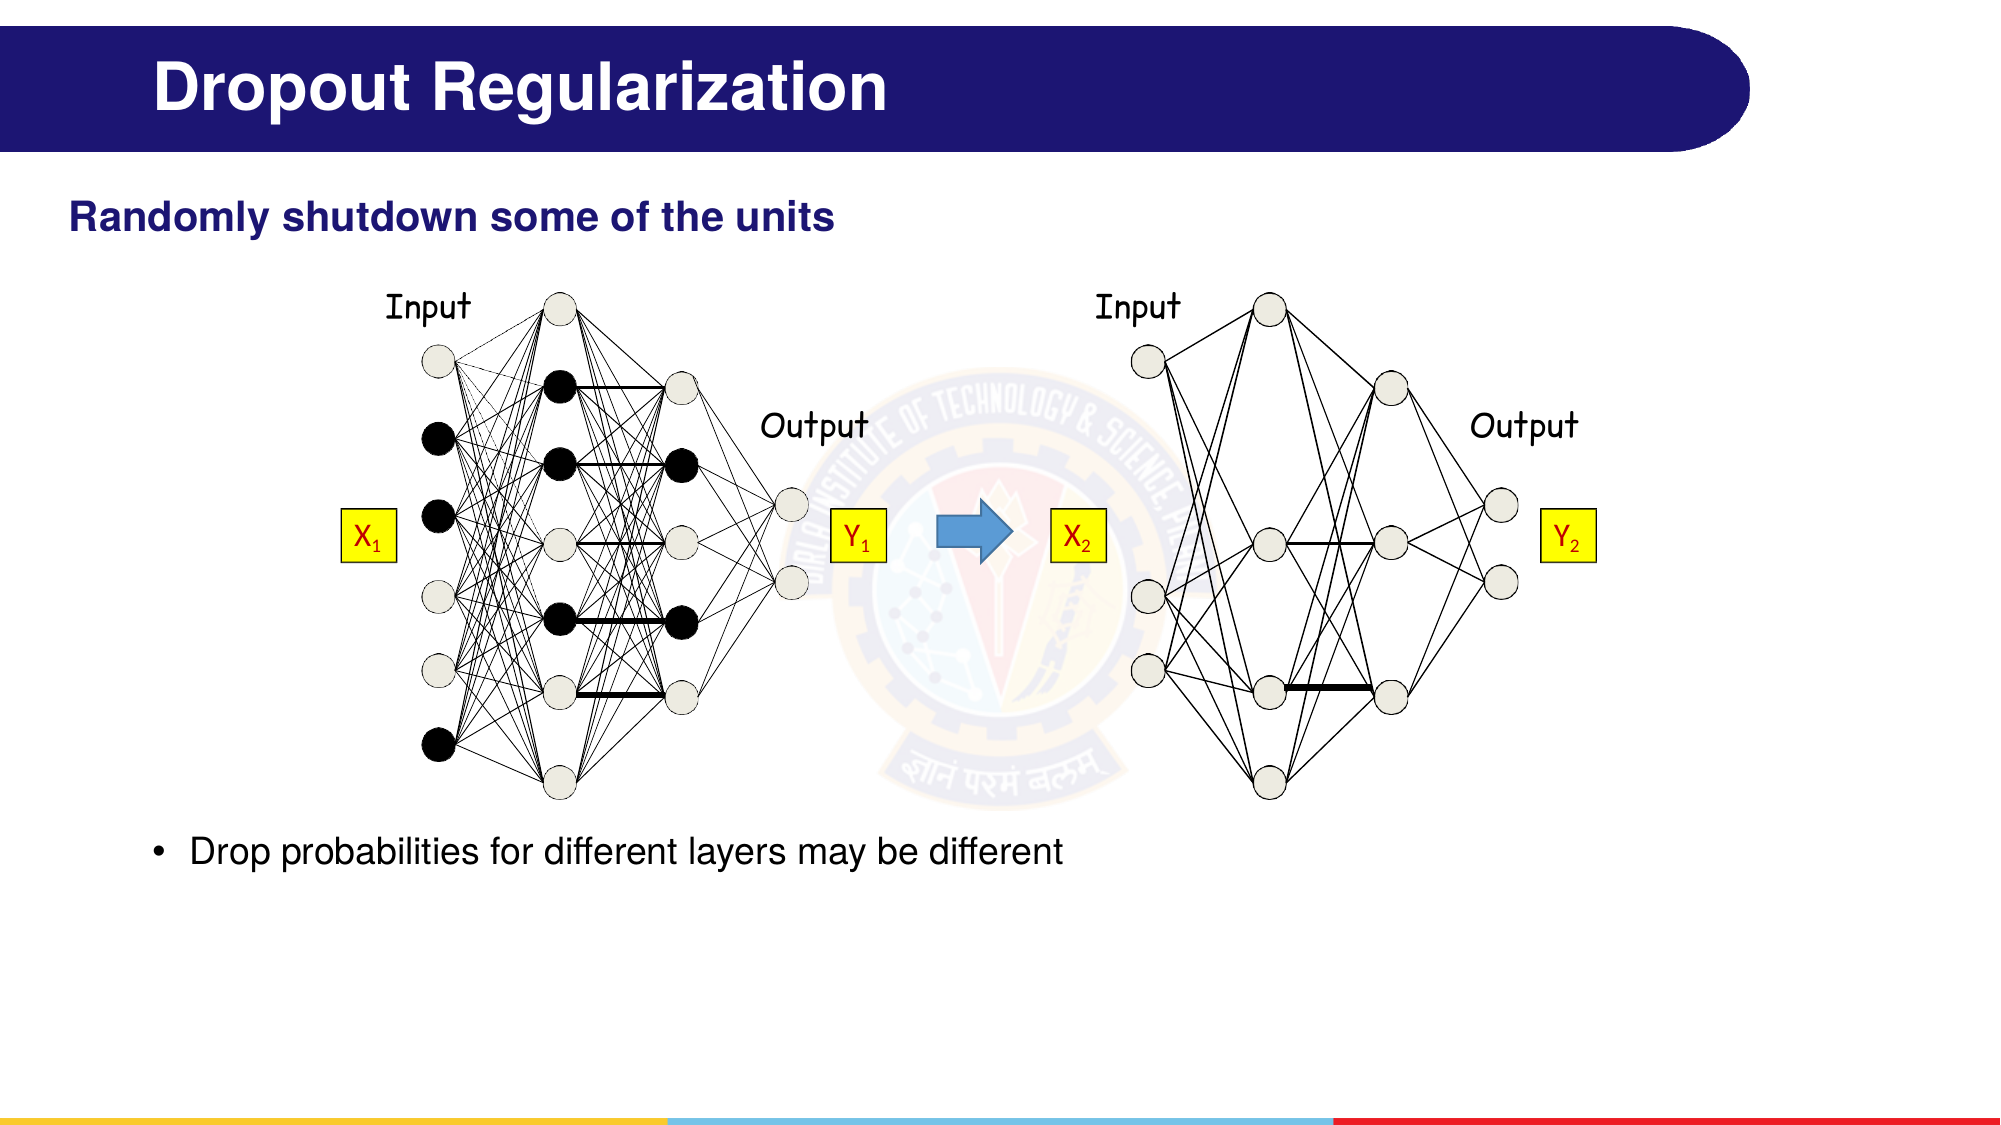

# Dropout Regularization
Randomly shutdown some of the units
Input
Input

Output
Output

X1
Y1
X2
Y2

Drop probabilities for different layers may be different